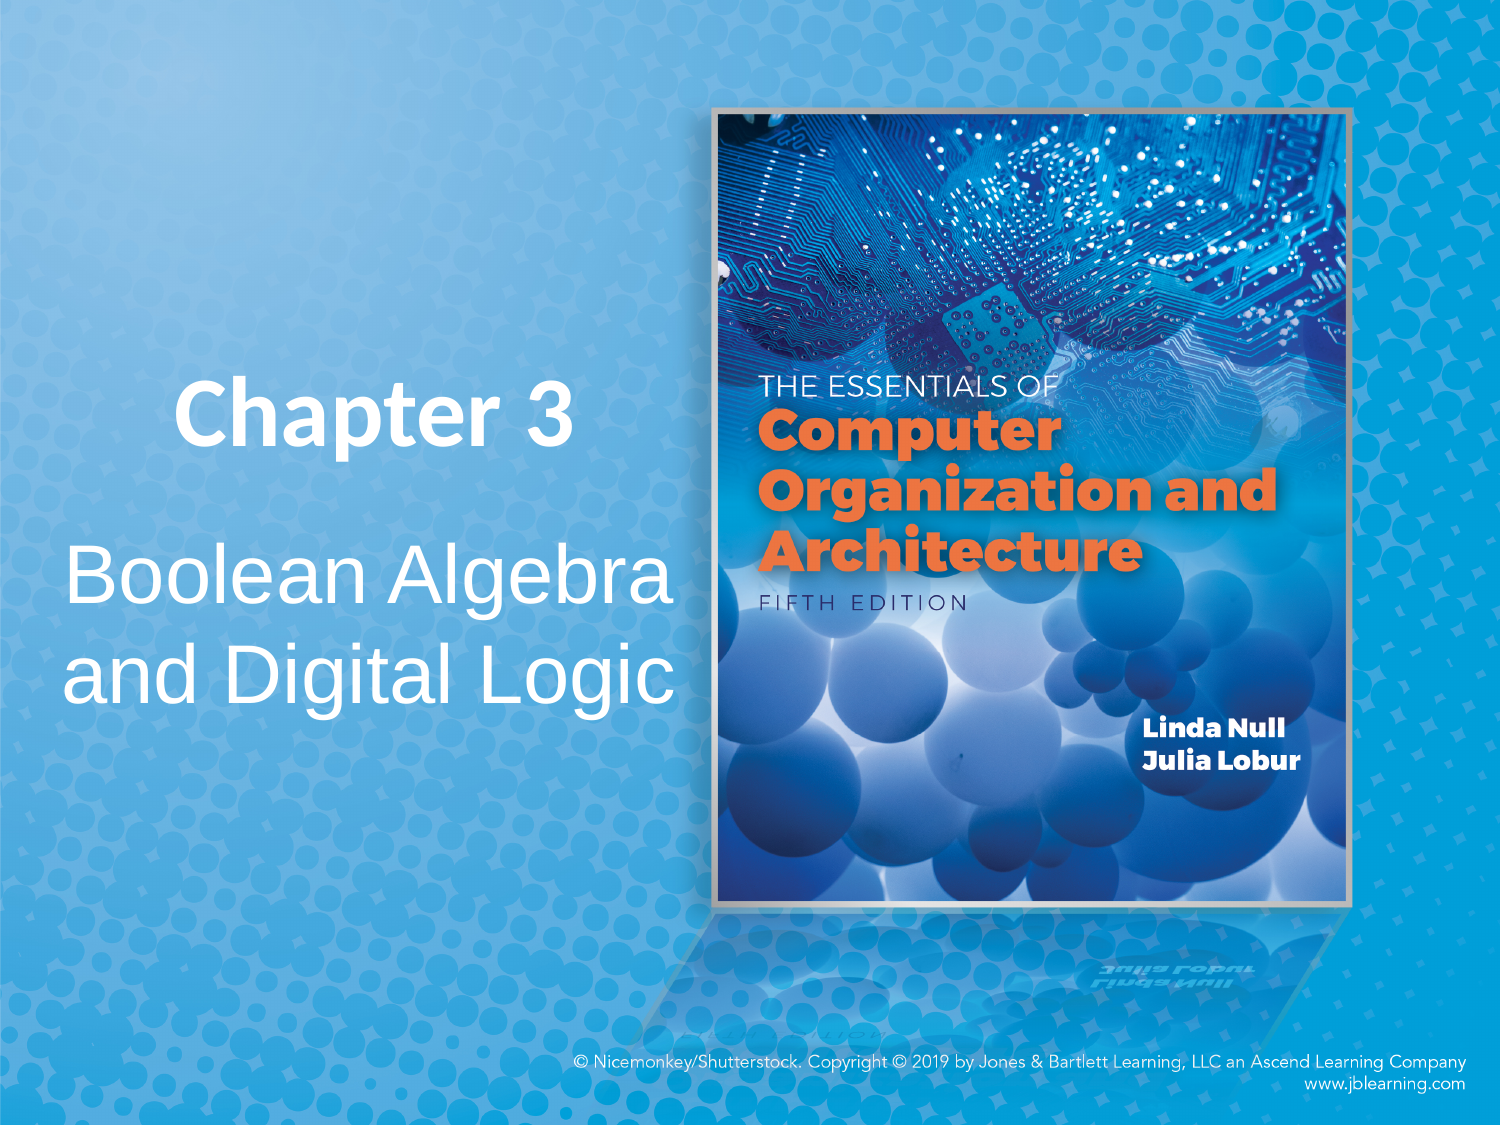

# Chapter 3
Boolean Algebra and Digital Logic